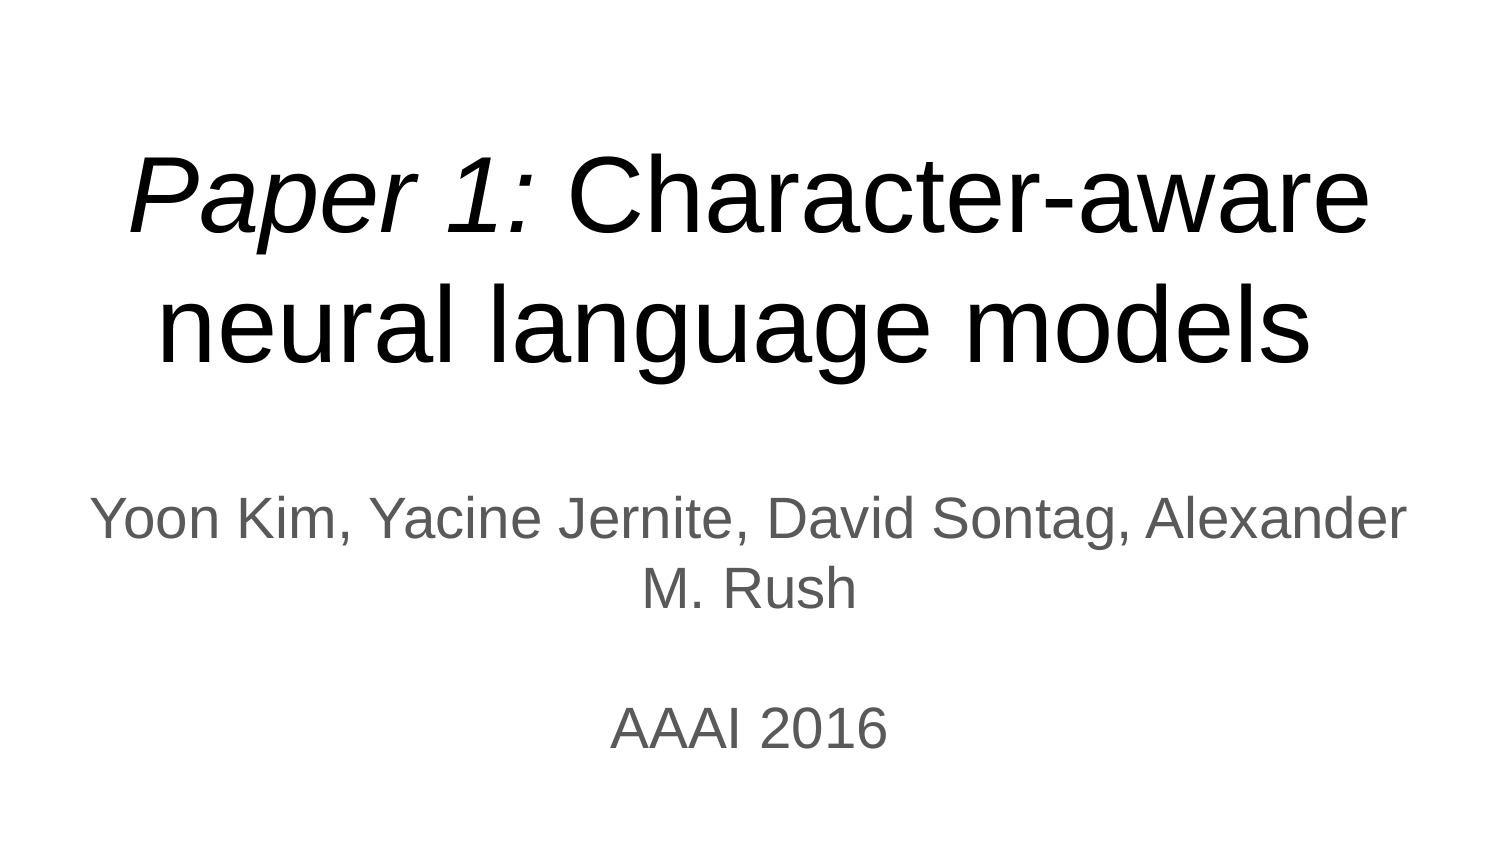

# Paper 1: Character-aware neural language models
Yoon Kim, Yacine Jernite, David Sontag, Alexander M. Rush

AAAI 2016